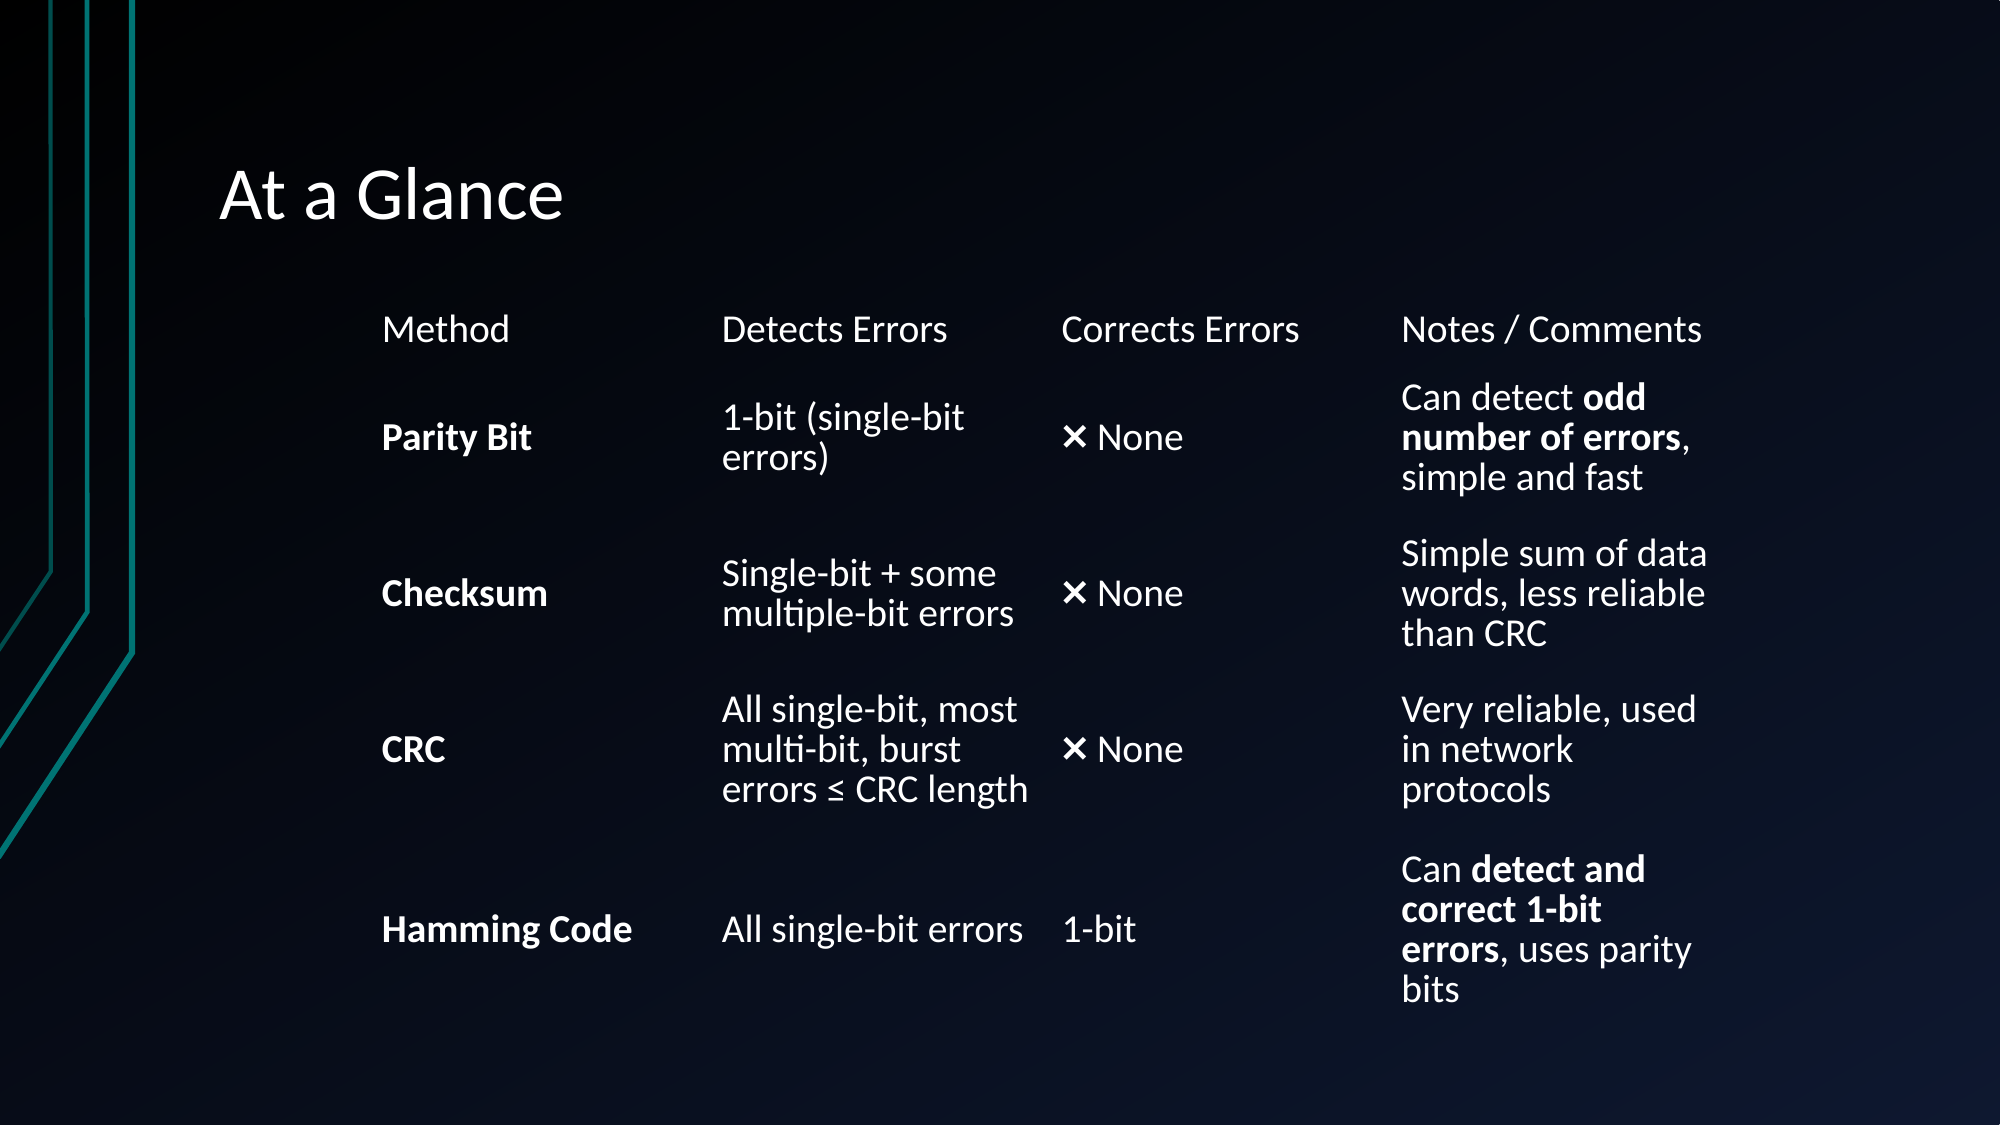

# At a Glance
| Method | Detects Errors | Corrects Errors | Notes / Comments |
| --- | --- | --- | --- |
| Parity Bit | 1-bit (single-bit errors) | ❌ None | Can detect odd number of errors, simple and fast |
| Checksum | Single-bit + some multiple-bit errors | ❌ None | Simple sum of data words, less reliable than CRC |
| CRC | All single-bit, most multi-bit, burst errors ≤ CRC length | ❌ None | Very reliable, used in network protocols |
| Hamming Code | All single-bit errors | 1-bit | Can detect and correct 1-bit errors, uses parity bits |